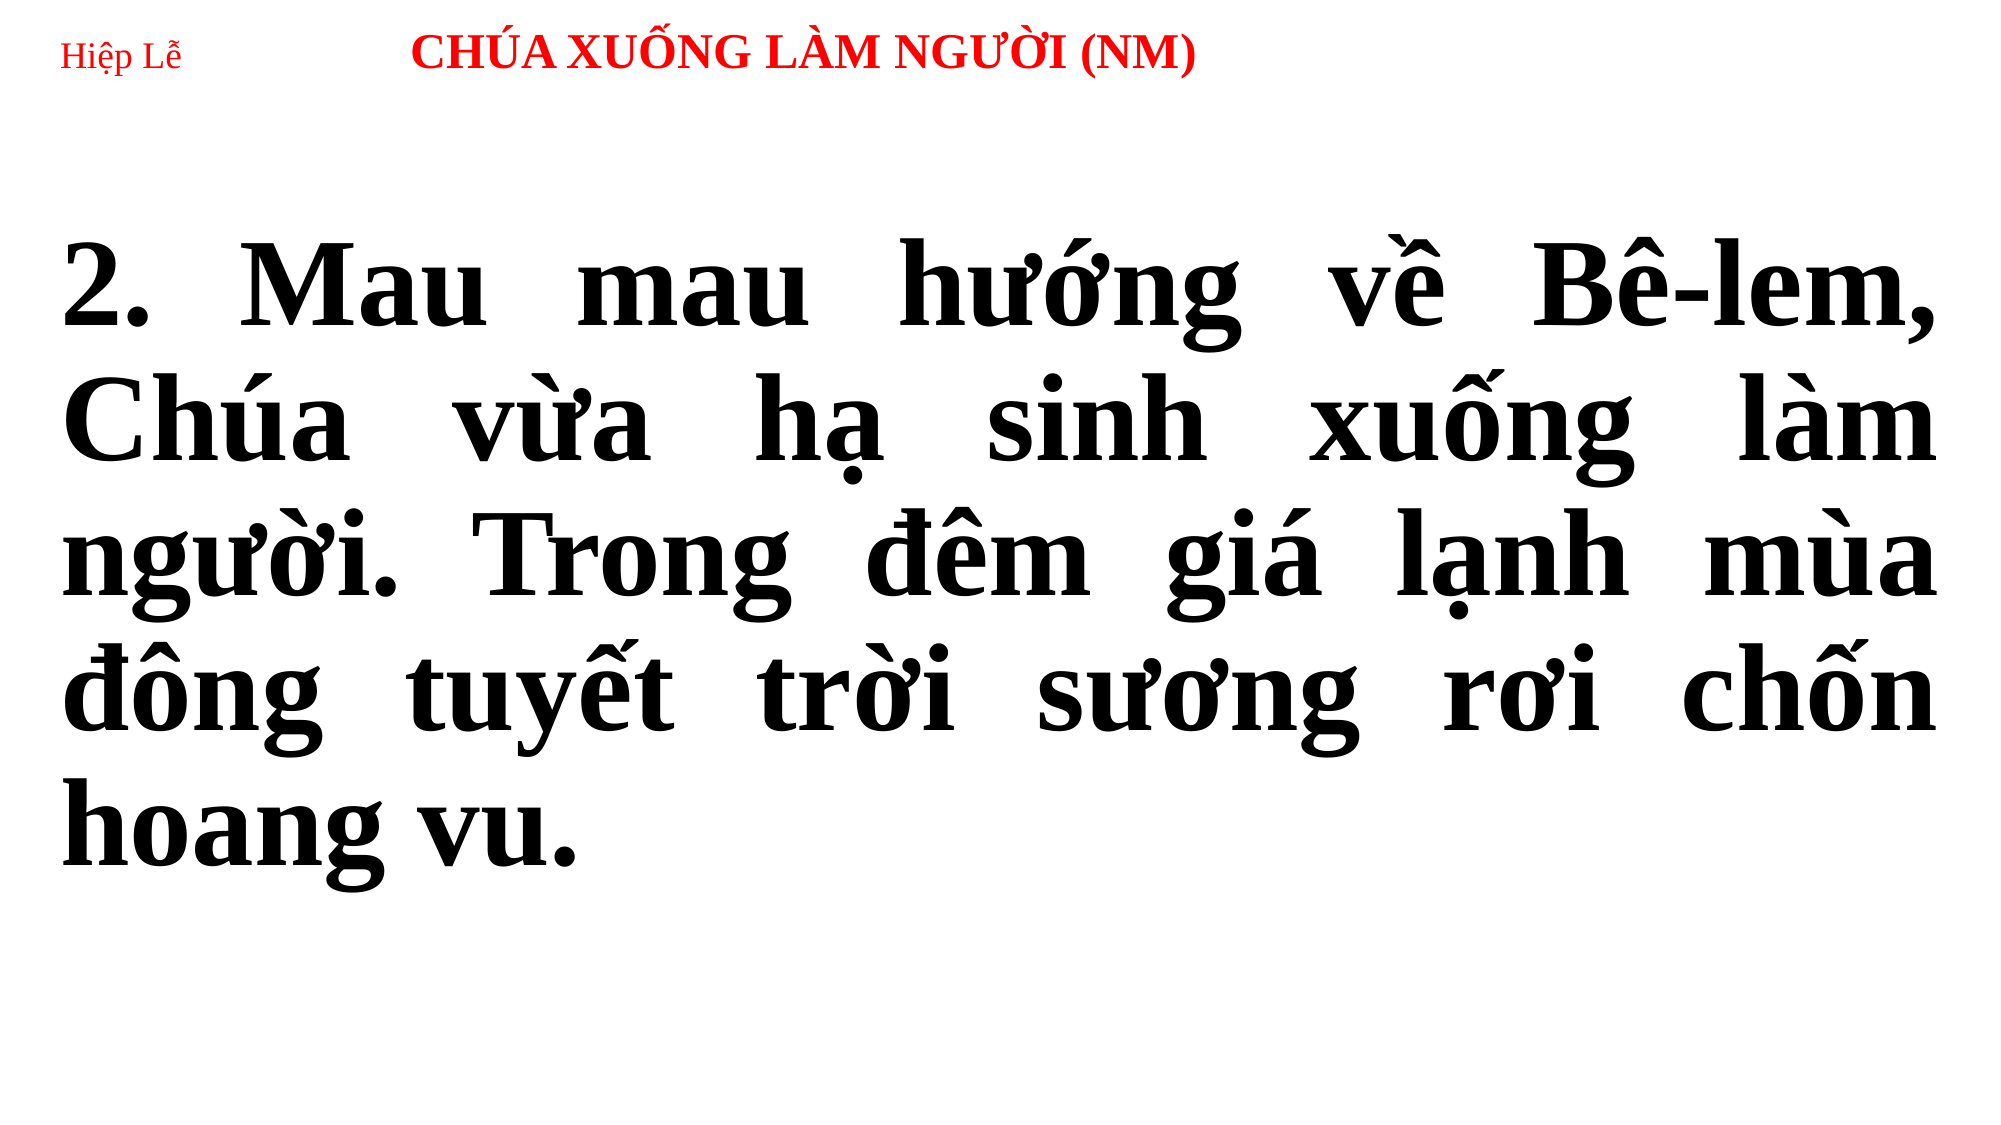

# Hiệp Lễ                        CHÚA XUỐNG LÀM NGƯỜI (NM)
2. Mau mau hướng về Bê-lem, Chúa vừa hạ sinh xuống làm người. Trong đêm giá lạnh mùa đông tuyết trời sương rơi chốn hoang vu.